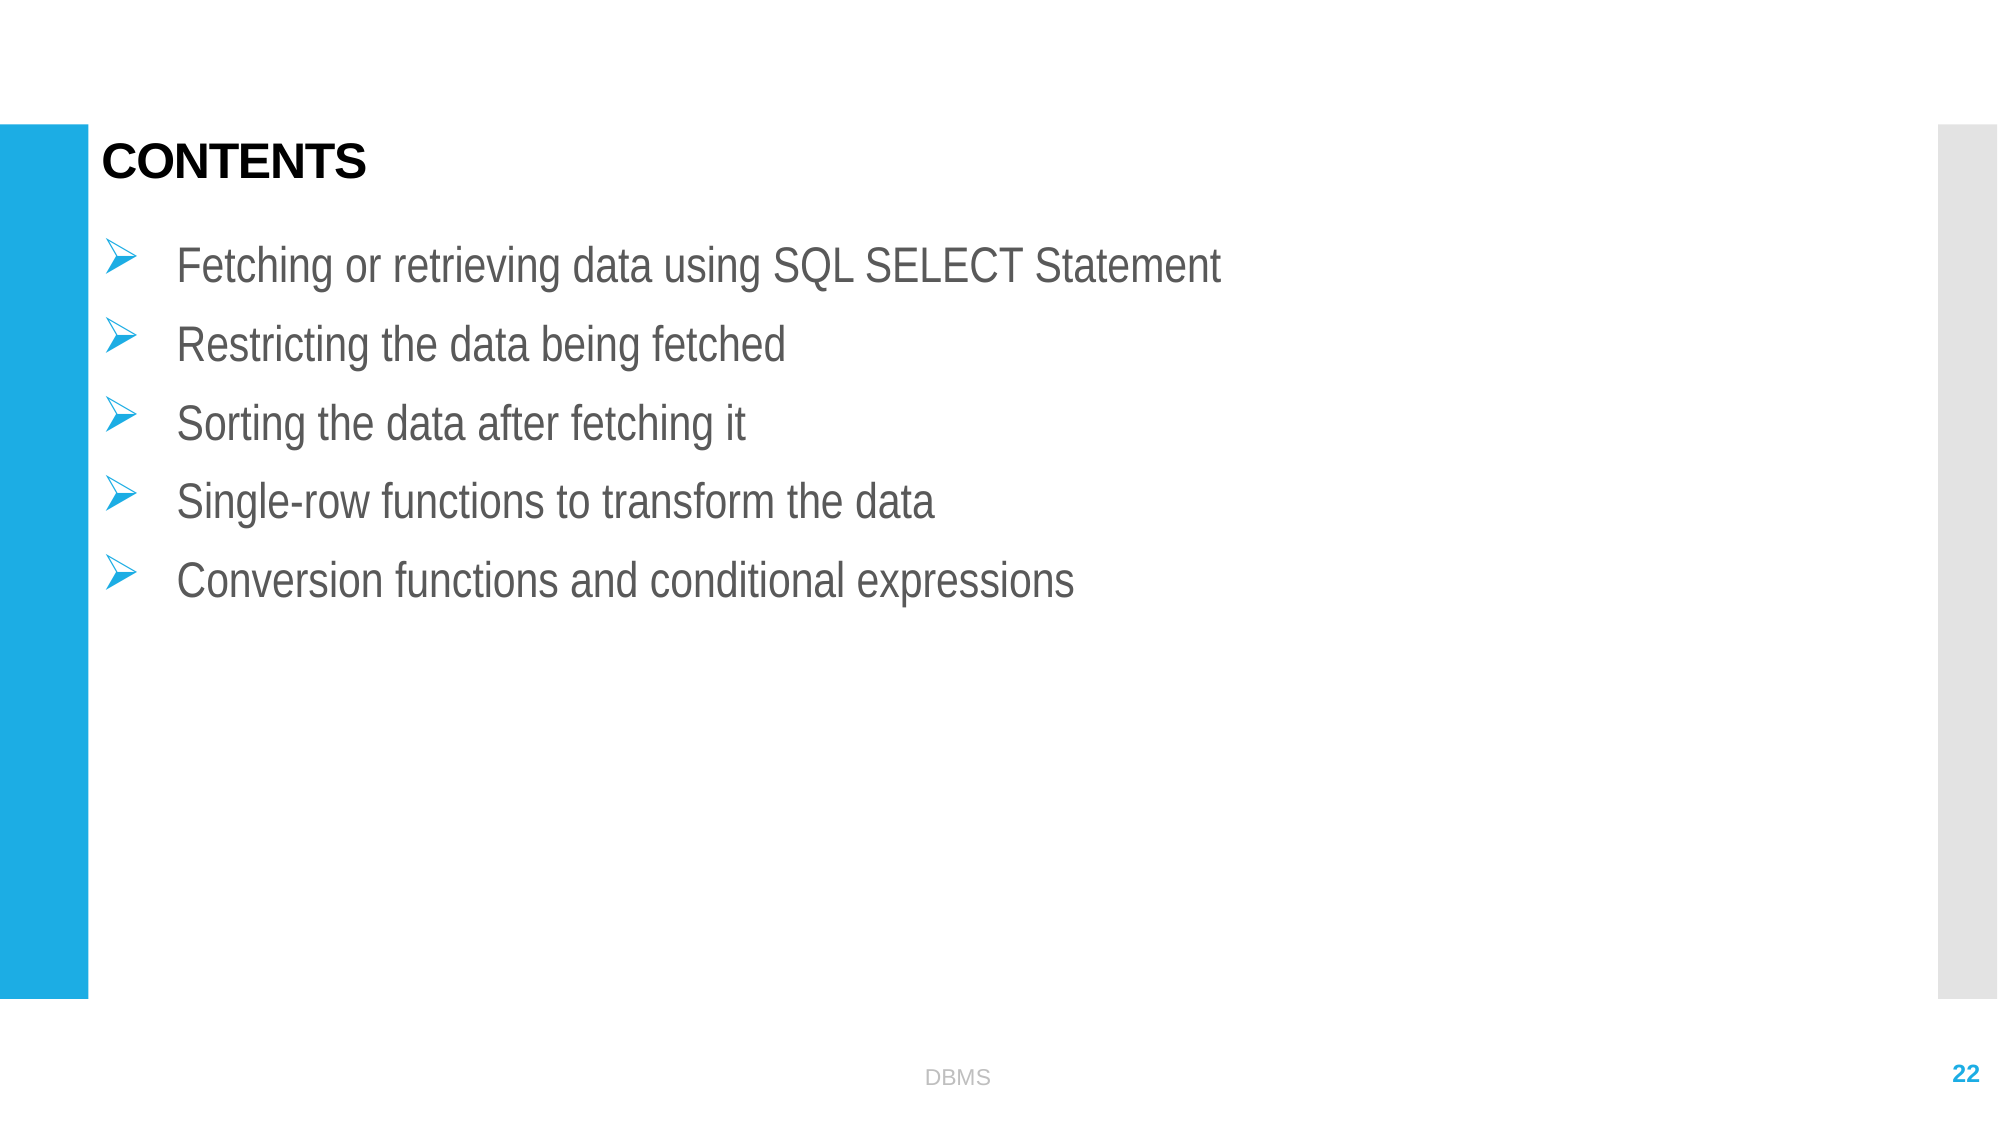

# CONTENTS
Fetching or retrieving data using SQL SELECT Statement
Restricting the data being fetched
Sorting the data after fetching it
Single-row functions to transform the data
Conversion functions and conditional expressions

22
DBMS